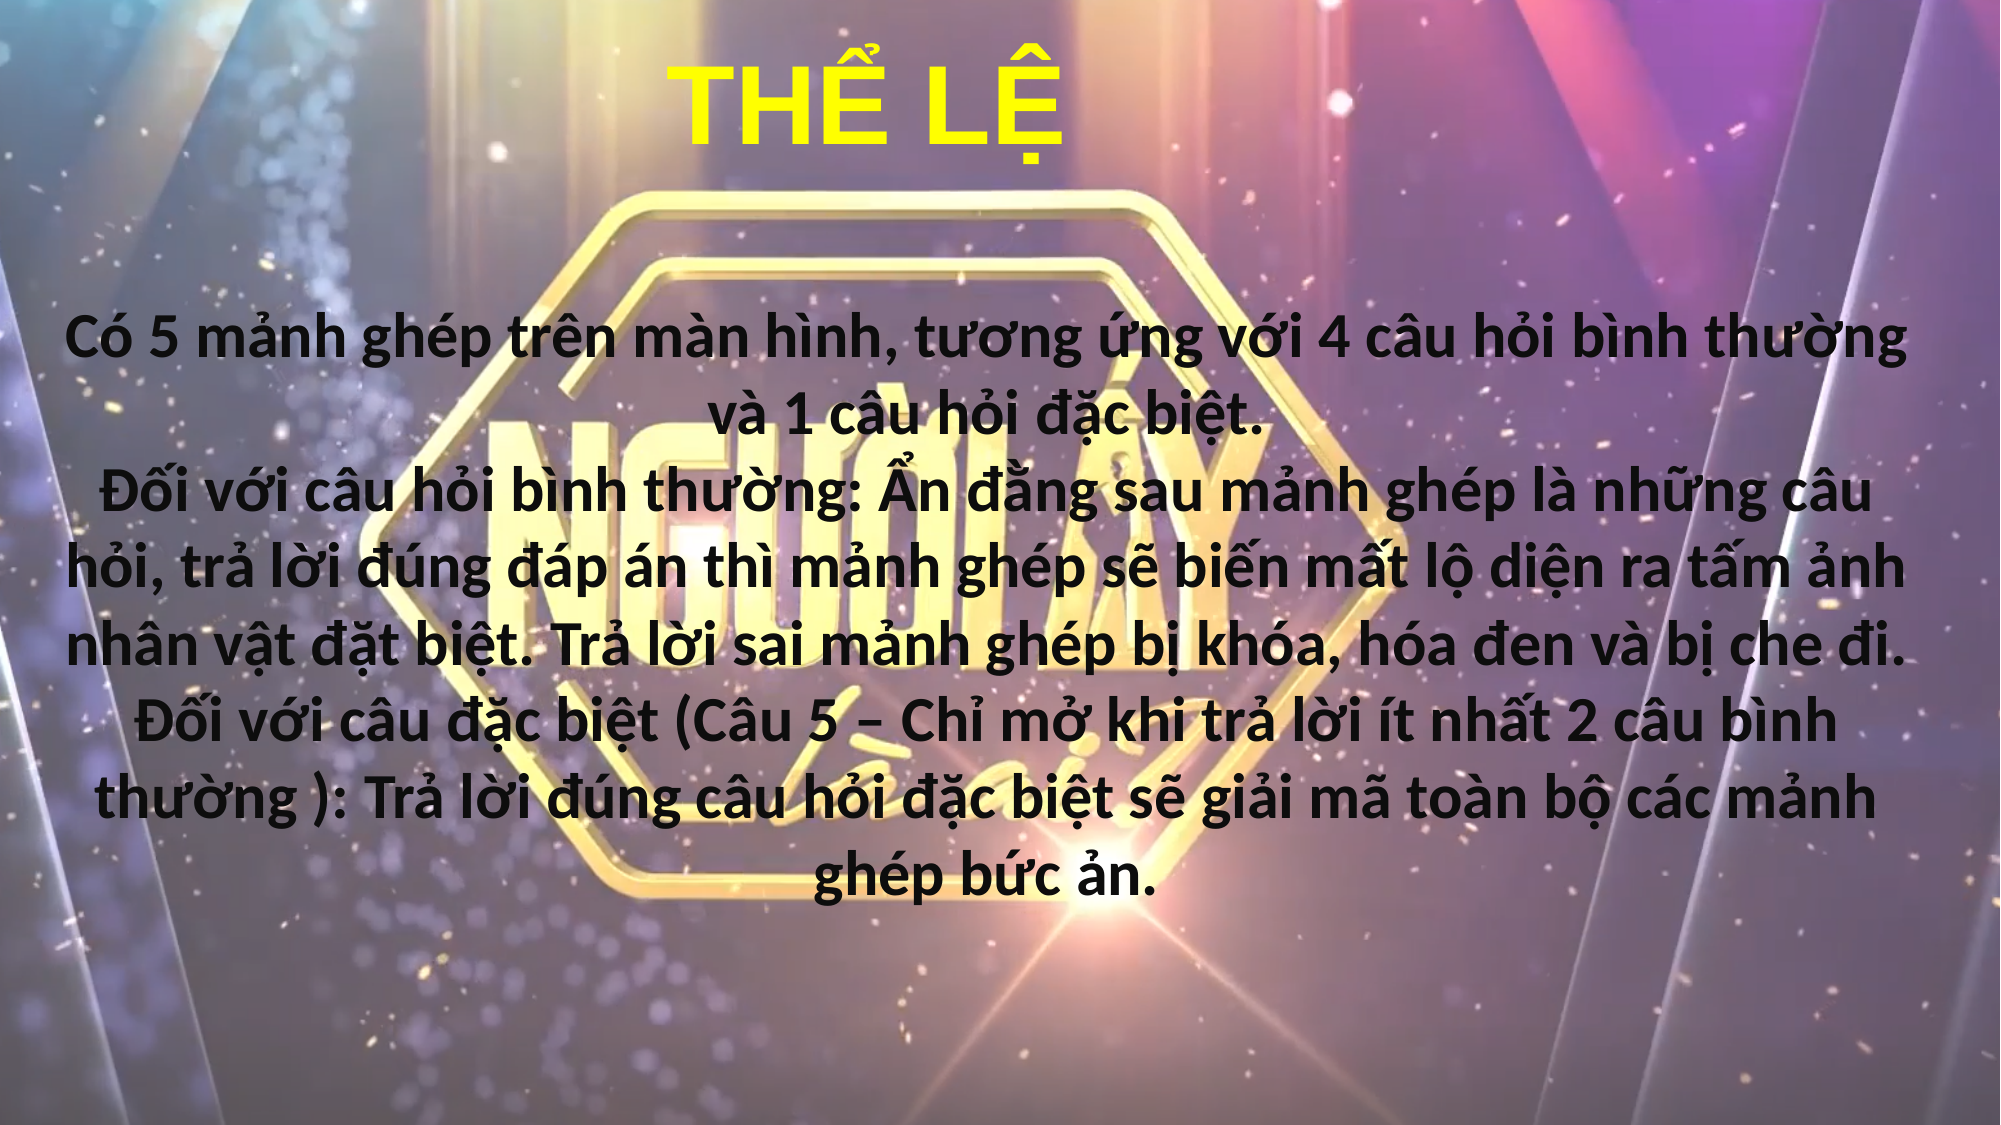

THỂ LỆ
# Có 5 mảnh ghép trên màn hình, tương ứng với 4 câu hỏi bình thường và 1 câu hỏi đặc biệt. Đối với câu hỏi bình thường: Ẩn đằng sau mảnh ghép là những câu hỏi, trả lời đúng đáp án thì mảnh ghép sẽ biến mất lộ diện ra tấm ảnh nhân vật đặt biệt. Trả lời sai mảnh ghép bị khóa, hóa đen và bị che đi. Đối với câu đặc biệt (Câu 5 – Chỉ mở khi trả lời ít nhất 2 câu bình thường ): Trả lời đúng câu hỏi đặc biệt sẽ giải mã toàn bộ các mảnh ghép bức ản.